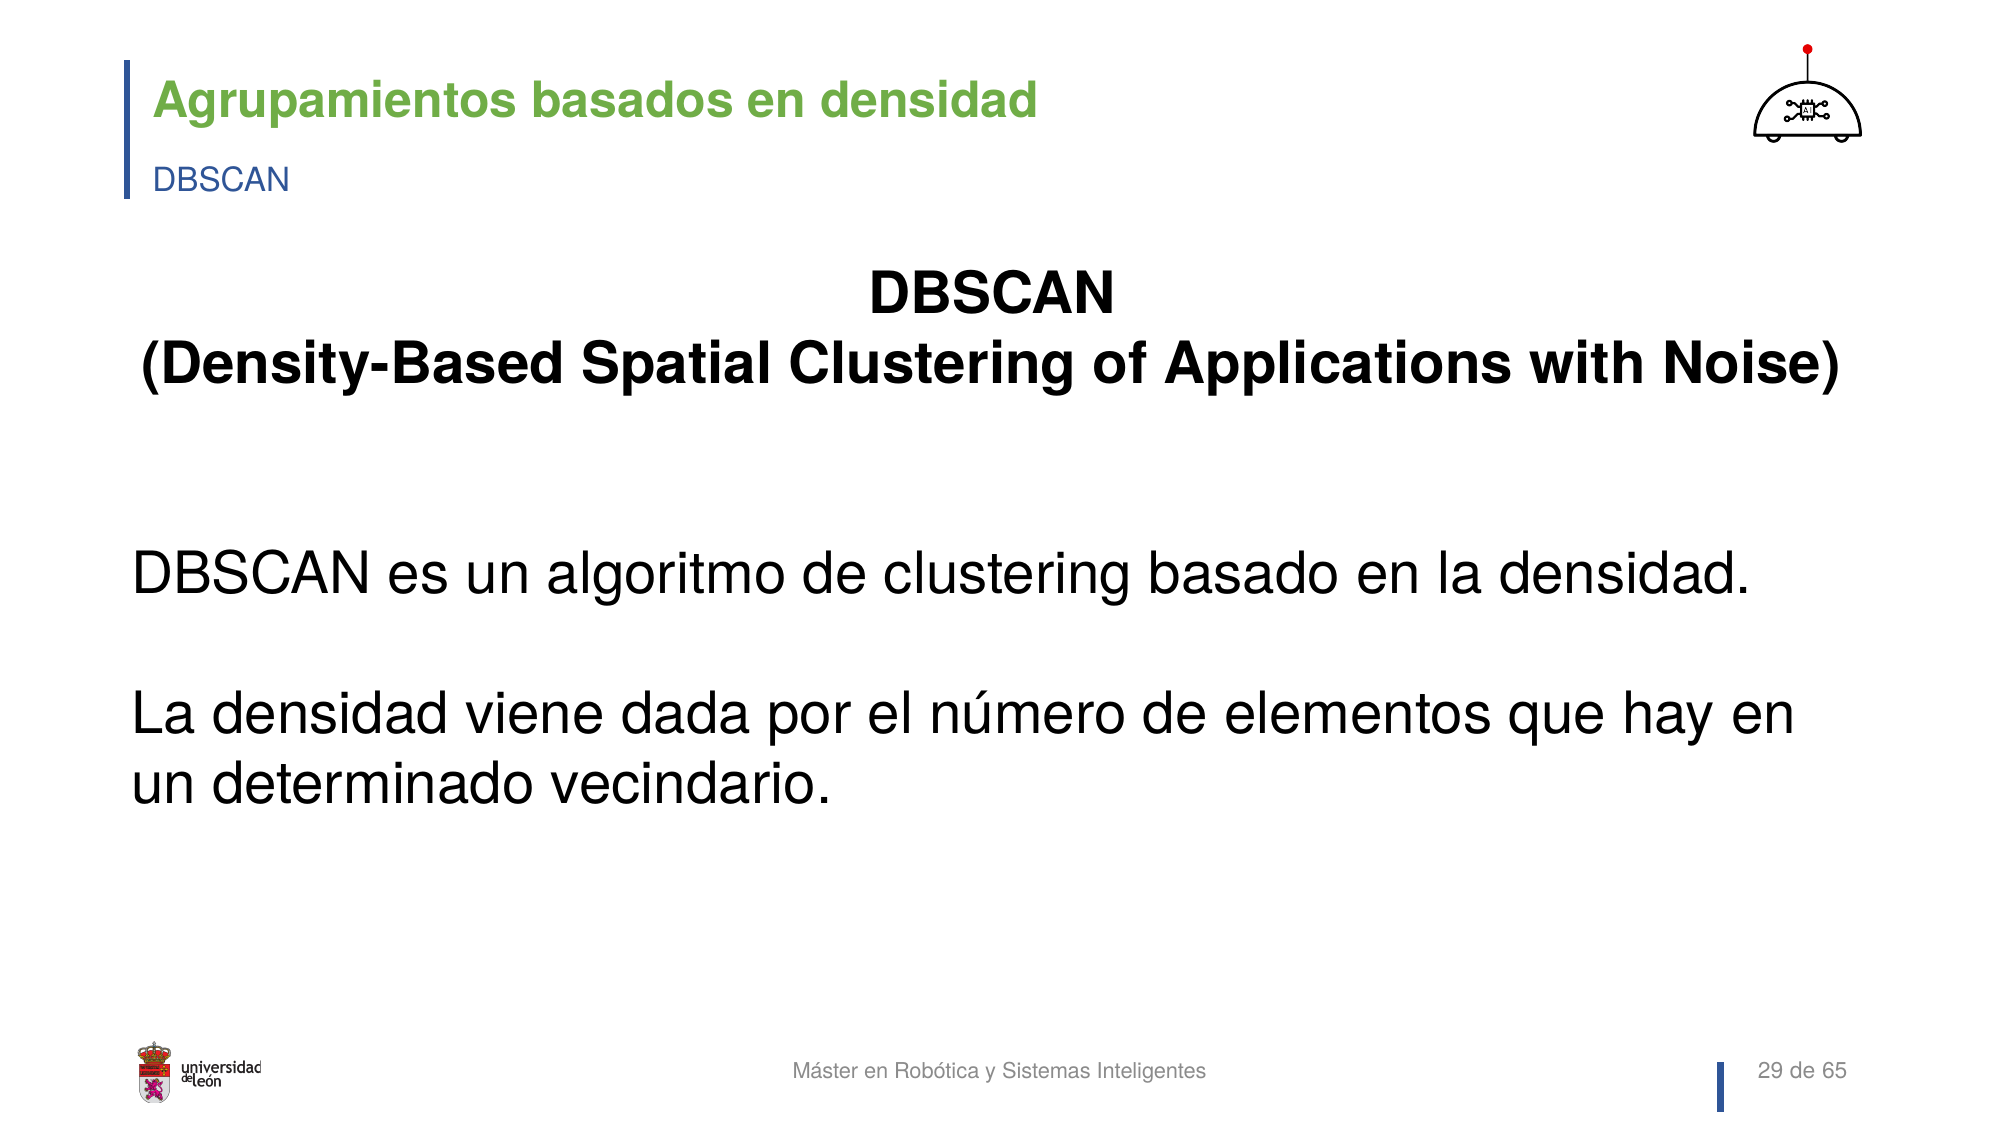

# Agrupamientos basados en densidad
DBSCAN
DBSCAN
(Density-Based Spatial Clustering of Applications with Noise)

DBSCAN es un algoritmo de clustering basado en la densidad.

La densidad viene dada por el número de elementos que hay en un determinado vecindario.

Máster en Robótica y Sistemas Inteligentes
29 de 65